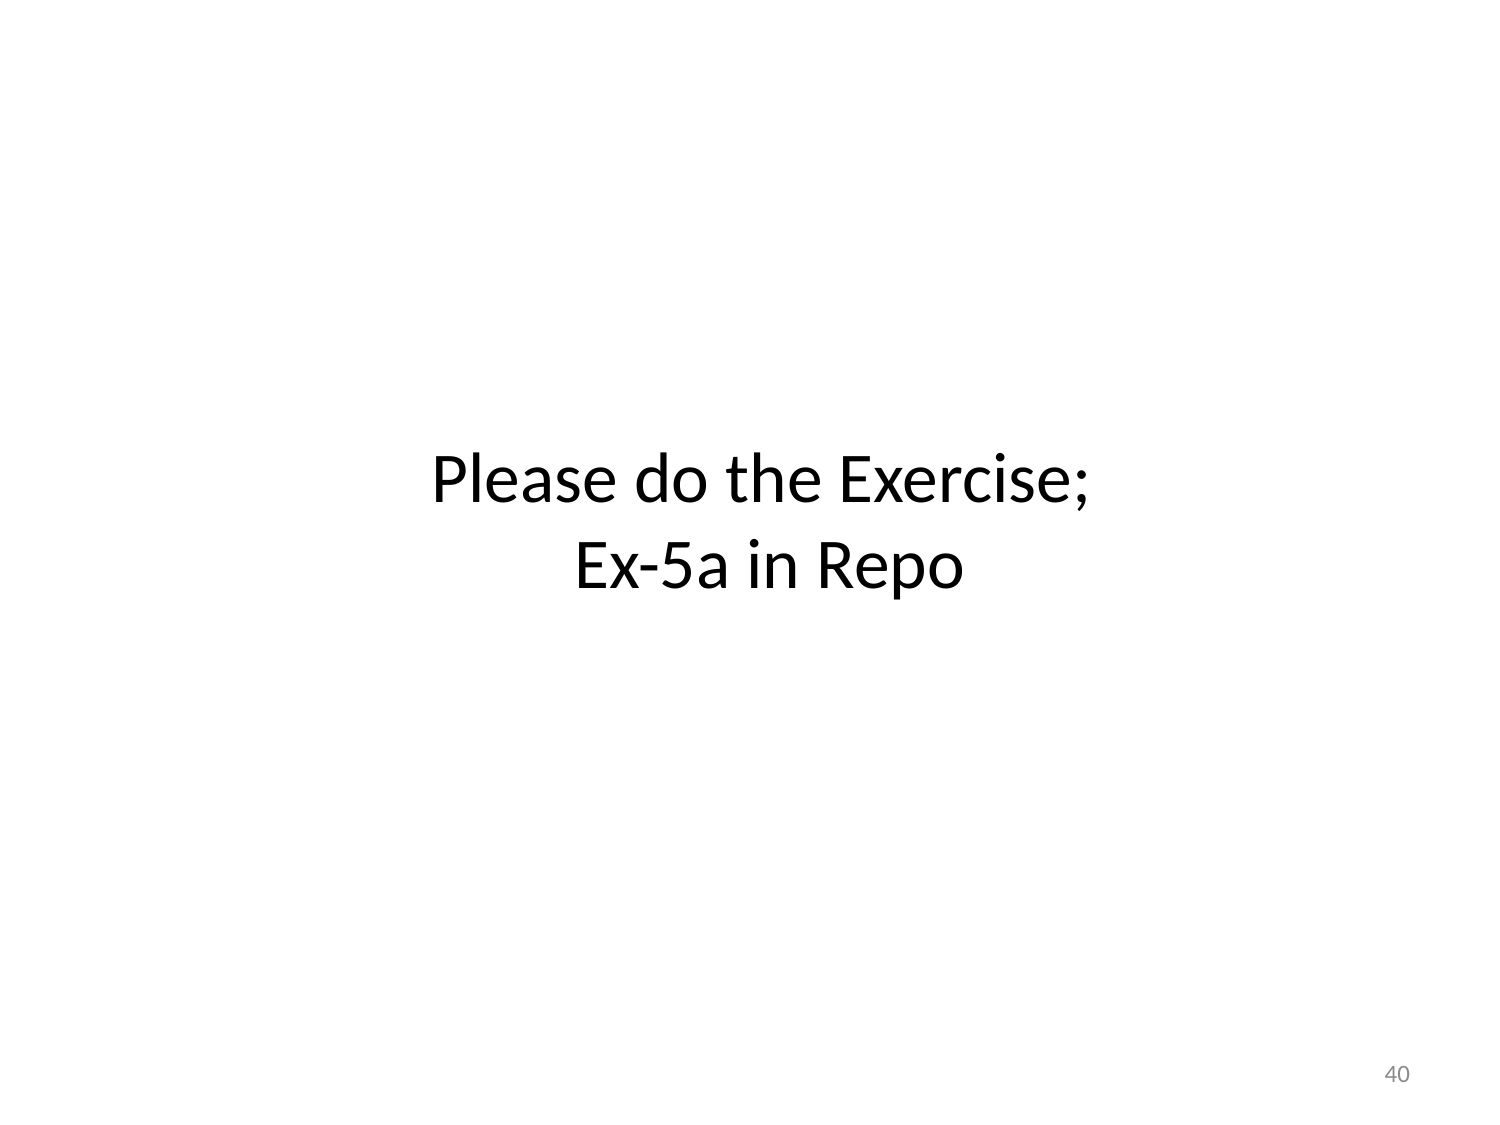

# Please do the Exercise; Ex-5a in Repo
40